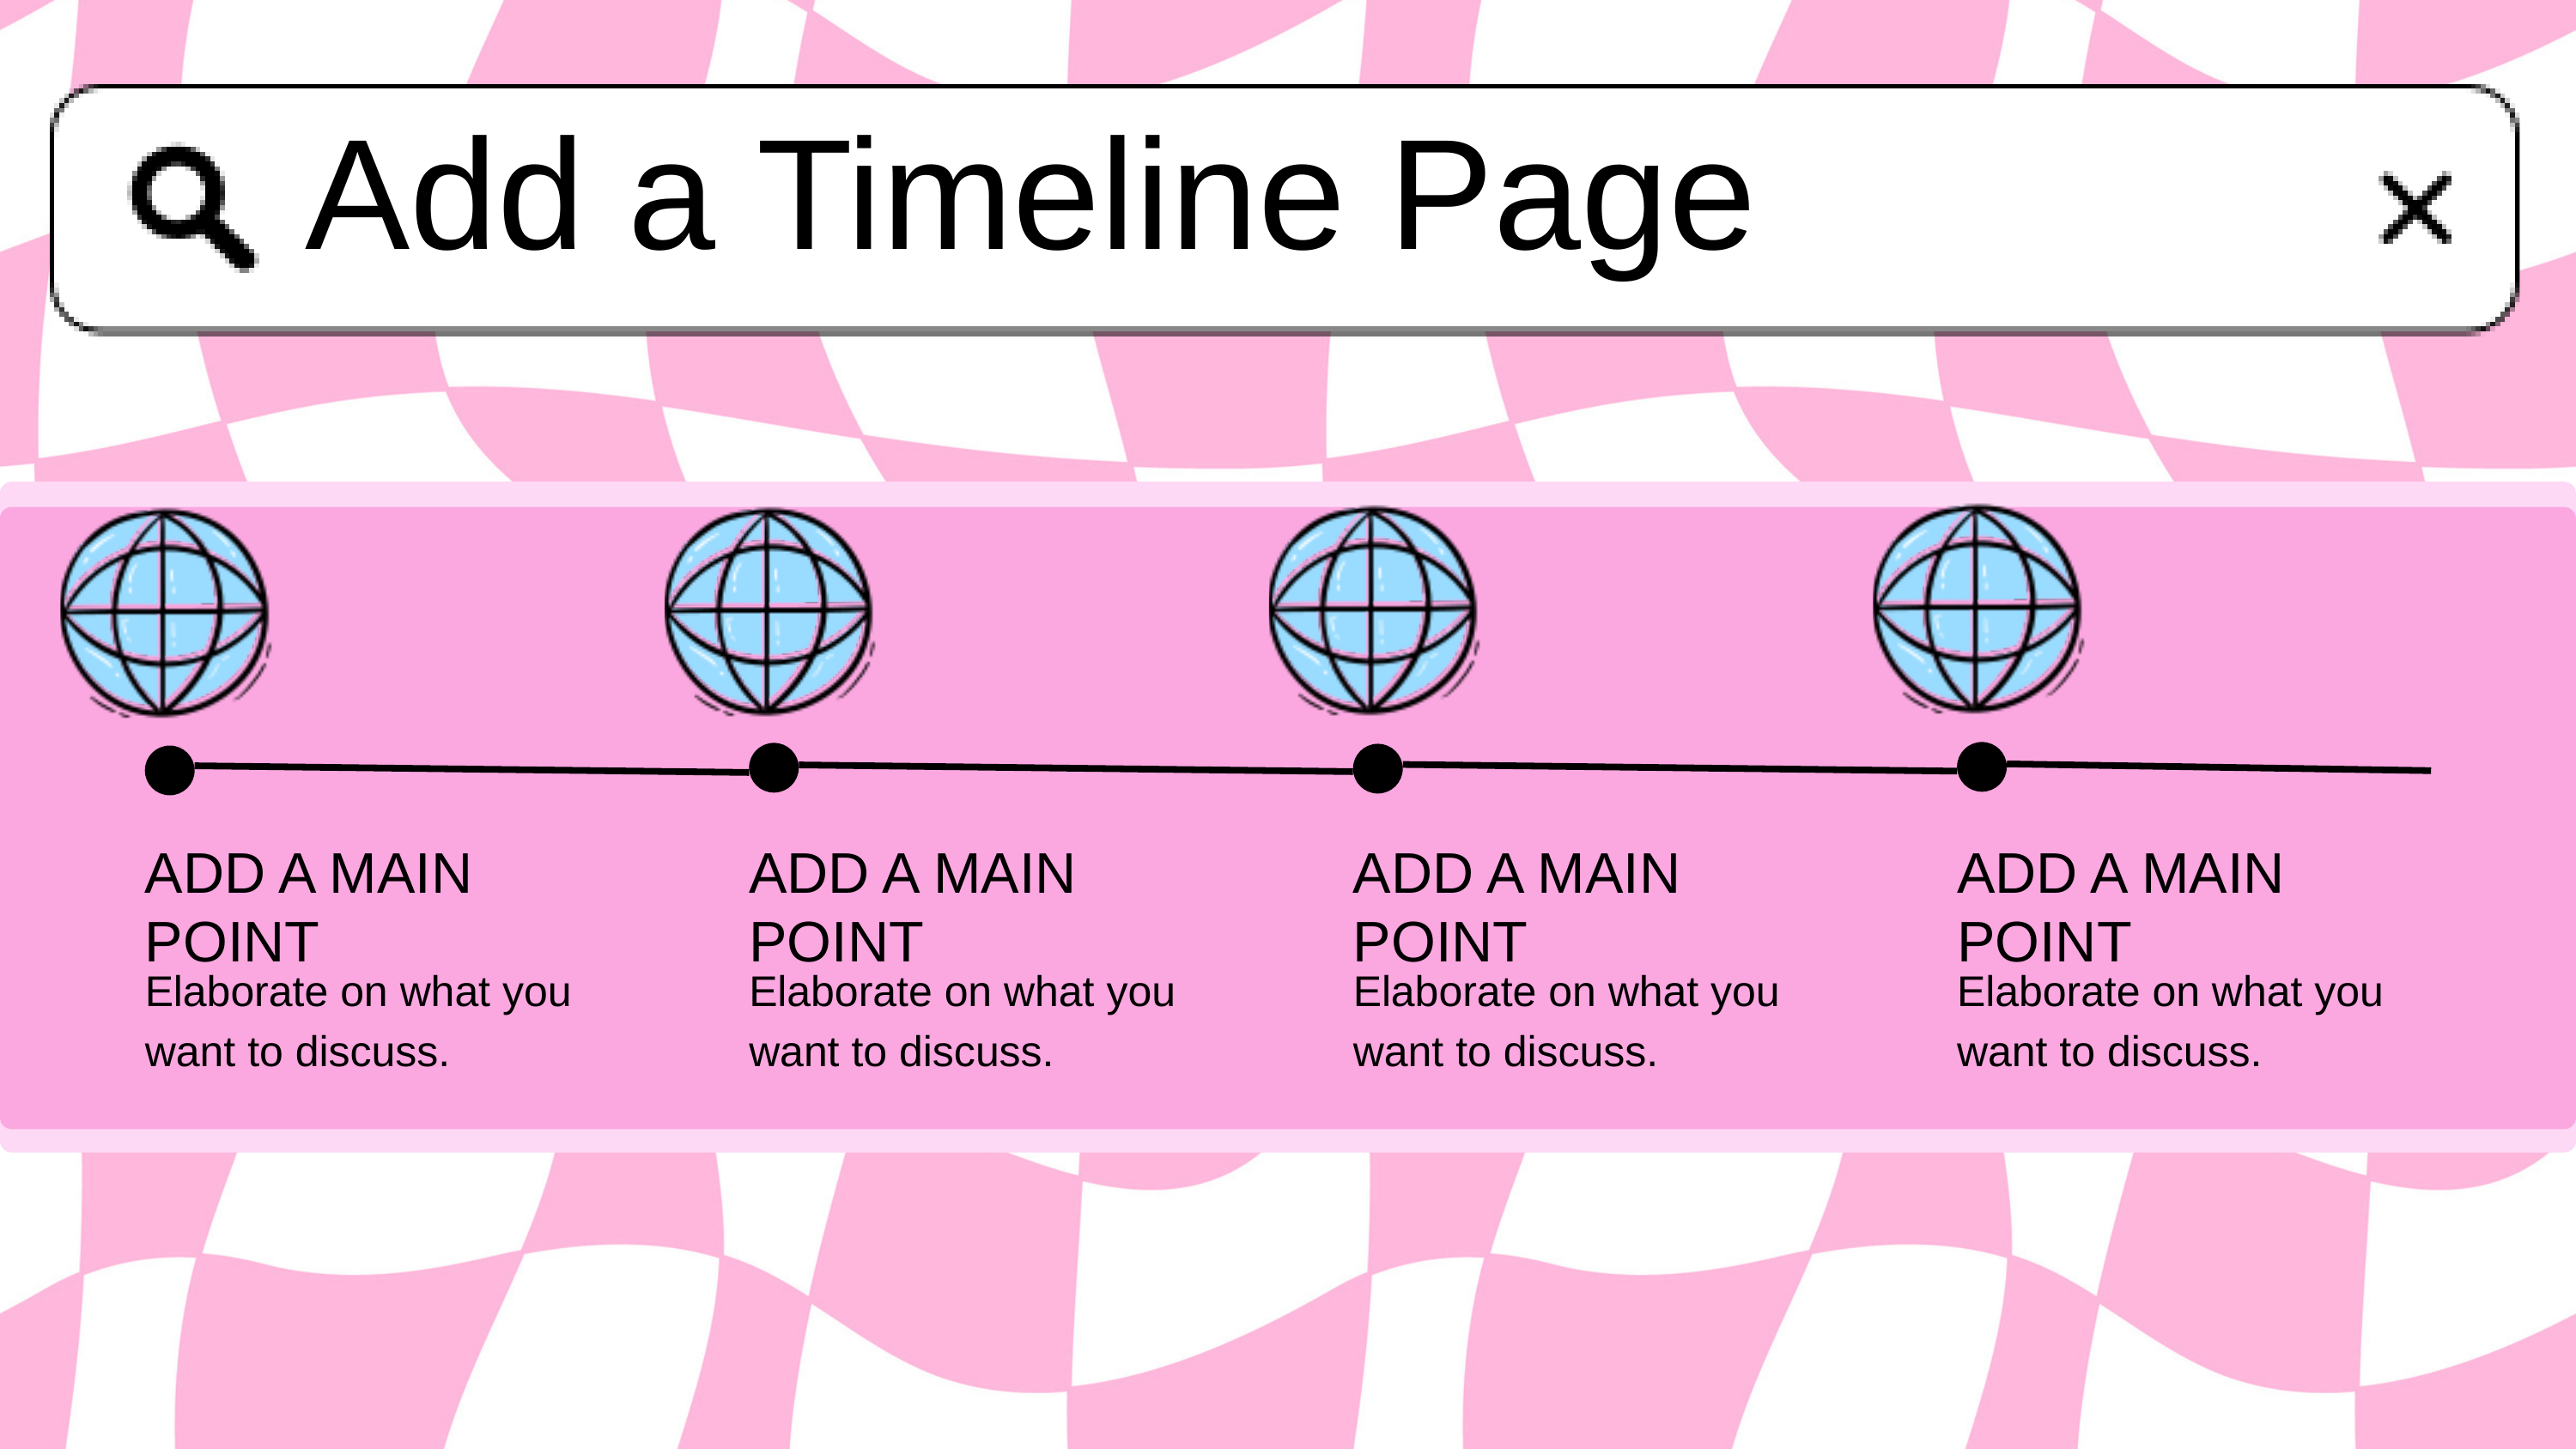

Add a Timeline Page

ADD A MAIN POINT
ADD A MAIN POINT
ADD A MAIN POINT
ADD A MAIN POINT
Elaborate on what you want to discuss.
Elaborate on what you want to discuss.
Elaborate on what you want to discuss.
Elaborate on what you want to discuss.